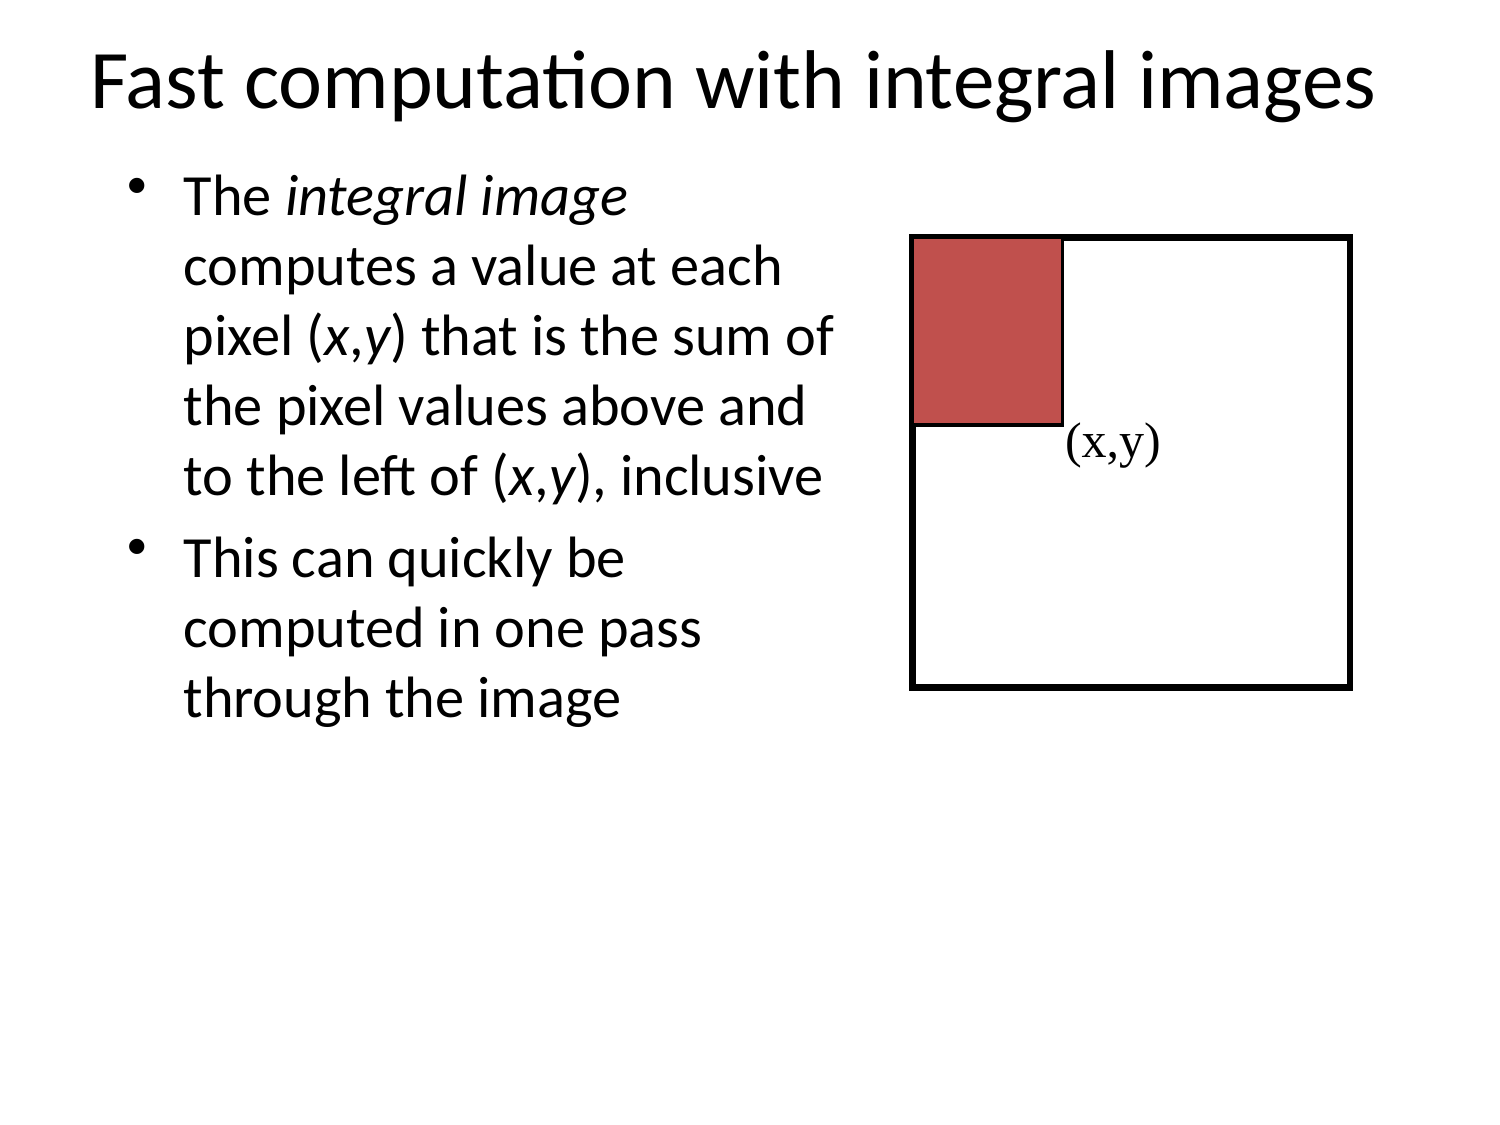

# Fast computation with integral images
The integral image computes a value at each pixel (x,y) that is the sum of the pixel values above and to the left of (x,y), inclusive
This can quickly be computed in one pass through the image

(x,y)